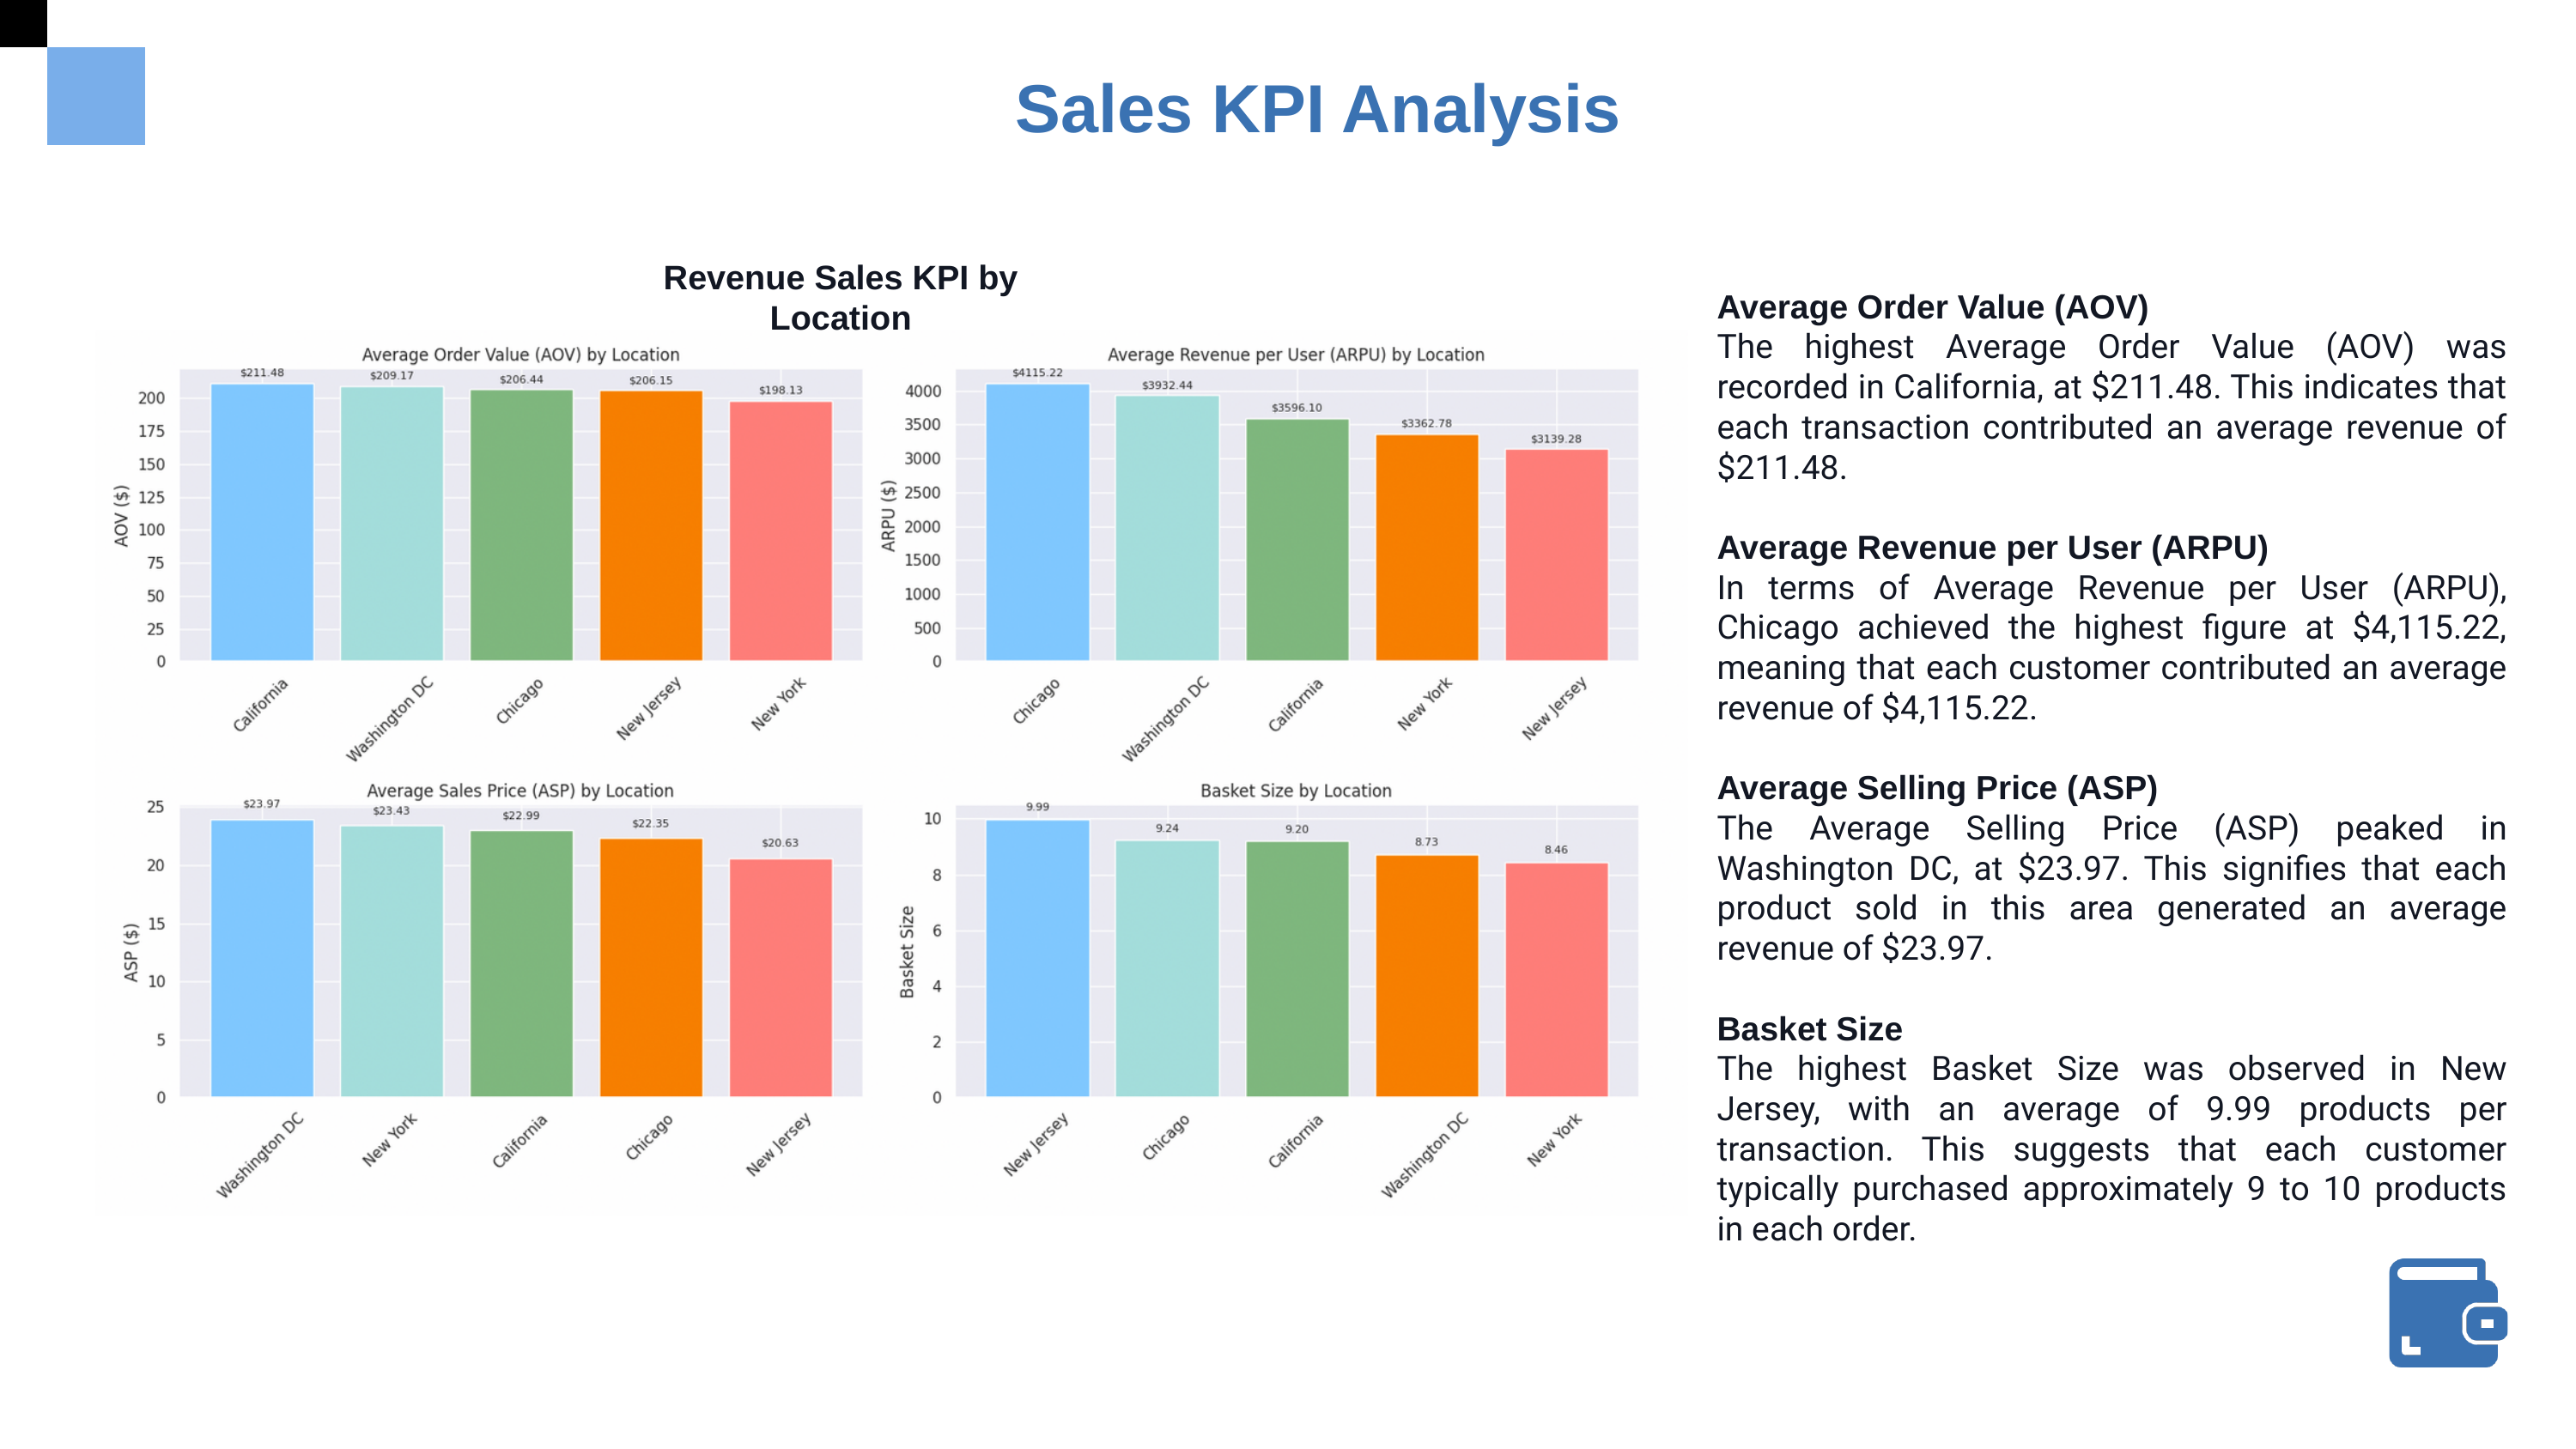

Sales KPI Analysis
Revenue Sales KPI by Location
Average Order Value (AOV)
The highest Average Order Value (AOV) was recorded in California, at $211.48. This indicates that each transaction contributed an average revenue of $211.48.

Average Revenue per User (ARPU)
In terms of Average Revenue per User (ARPU), Chicago achieved the highest figure at $4,115.22, meaning that each customer contributed an average revenue of $4,115.22.

Average Selling Price (ASP)
The Average Selling Price (ASP) peaked in Washington DC, at $23.97. This signifies that each product sold in this area generated an average revenue of $23.97.

Basket Size
The highest Basket Size was observed in New Jersey, with an average of 9.99 products per transaction. This suggests that each customer typically purchased approximately 9 to 10 products in each order.